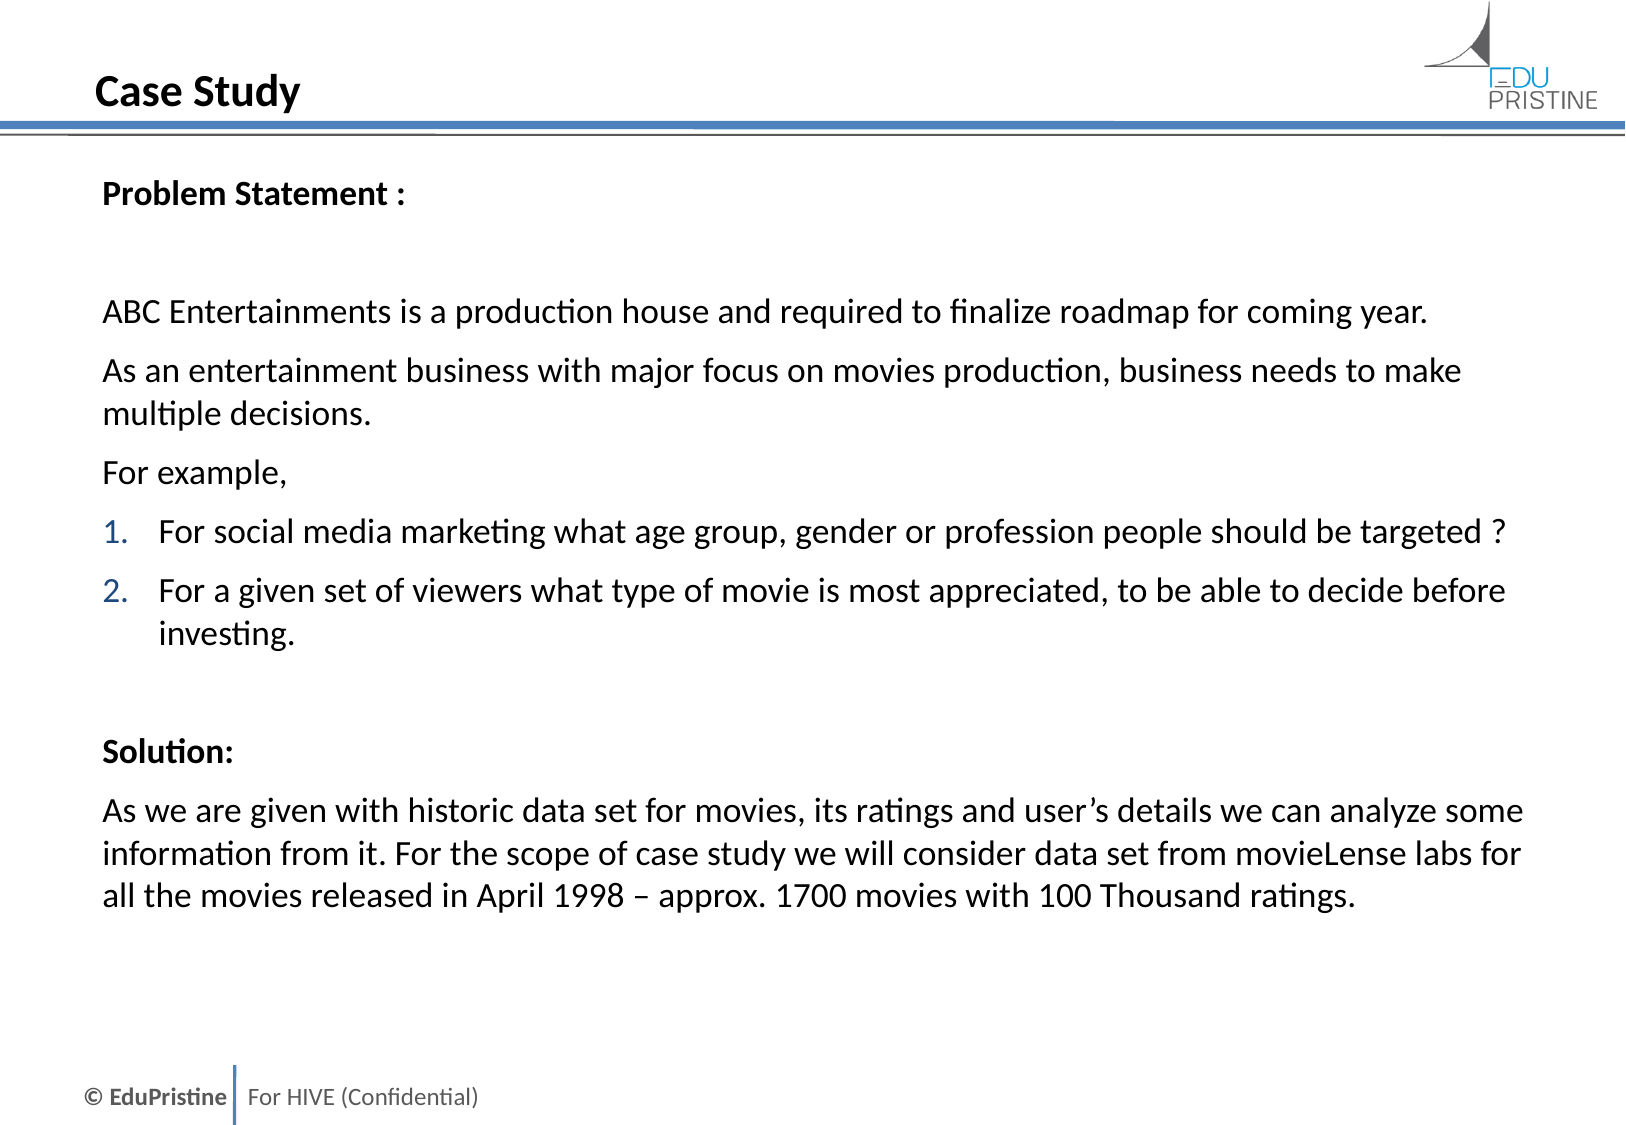

# Case Study
Problem Statement :

ABC Entertainments is a production house and required to finalize roadmap for coming year.
As an entertainment business with major focus on movies production, business needs to make multiple decisions.
For example,
For social media marketing what age group, gender or profession people should be targeted ?
For a given set of viewers what type of movie is most appreciated, to be able to decide before investing.

Solution:
As we are given with historic data set for movies, its ratings and user’s details we can analyze some information from it. For the scope of case study we will consider data set from movieLense labs for all the movies released in April 1998 – approx. 1700 movies with 100 Thousand ratings.